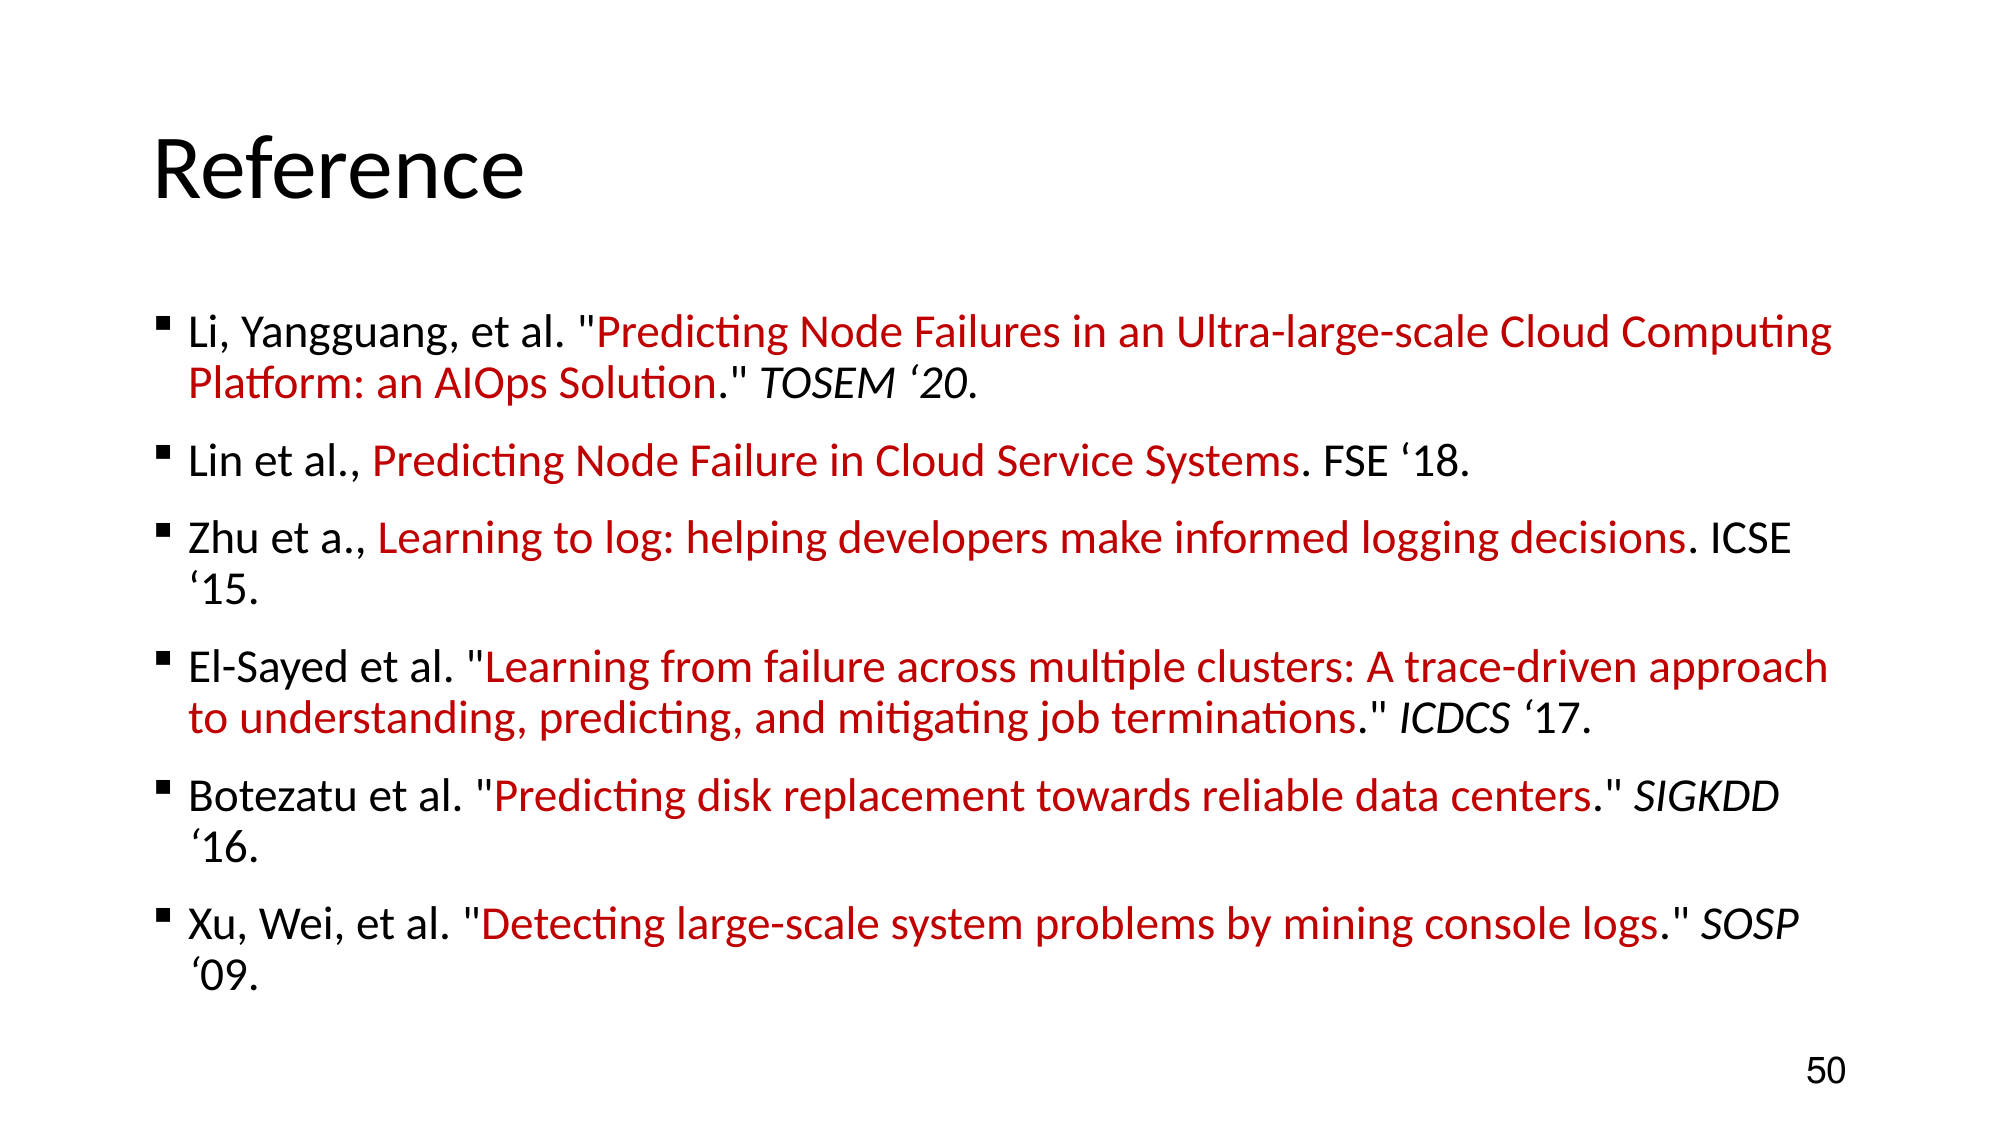

# Reference
Li, Yangguang, et al. "Predicting Node Failures in an Ultra-large-scale Cloud Computing Platform: an AIOps Solution." TOSEM ‘20.
Lin et al., Predicting Node Failure in Cloud Service Systems. FSE ‘18.
Zhu et a., Learning to log: helping developers make informed logging decisions. ICSE ‘15.
El-Sayed et al. "Learning from failure across multiple clusters: A trace-driven approach to understanding, predicting, and mitigating job terminations." ICDCS ‘17.
Botezatu et al. "Predicting disk replacement towards reliable data centers." SIGKDD ‘16.
Xu, Wei, et al. "Detecting large-scale system problems by mining console logs." SOSP ‘09.
50